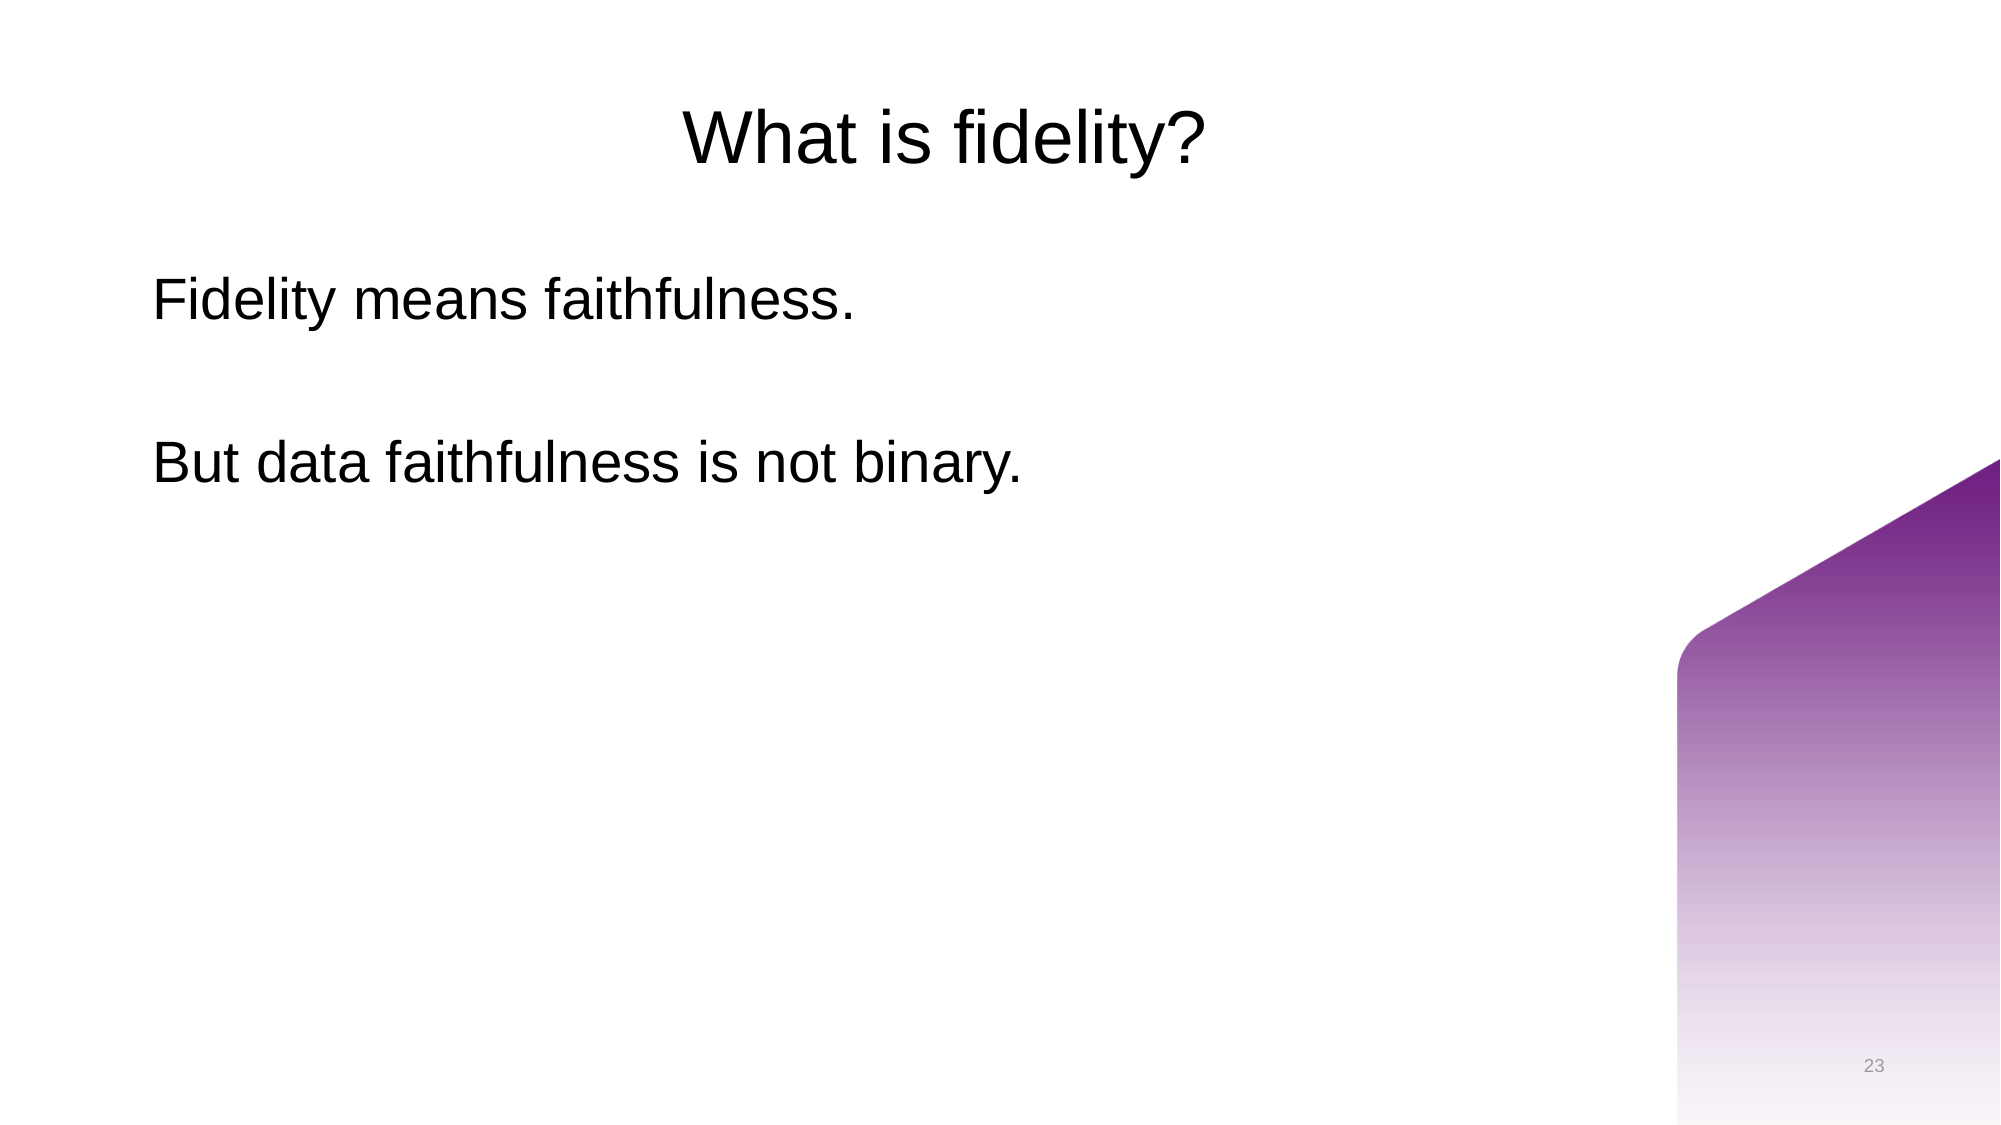

# What is fidelity?
Fidelity means faithfulness.

But data faithfulness is not binary.

23